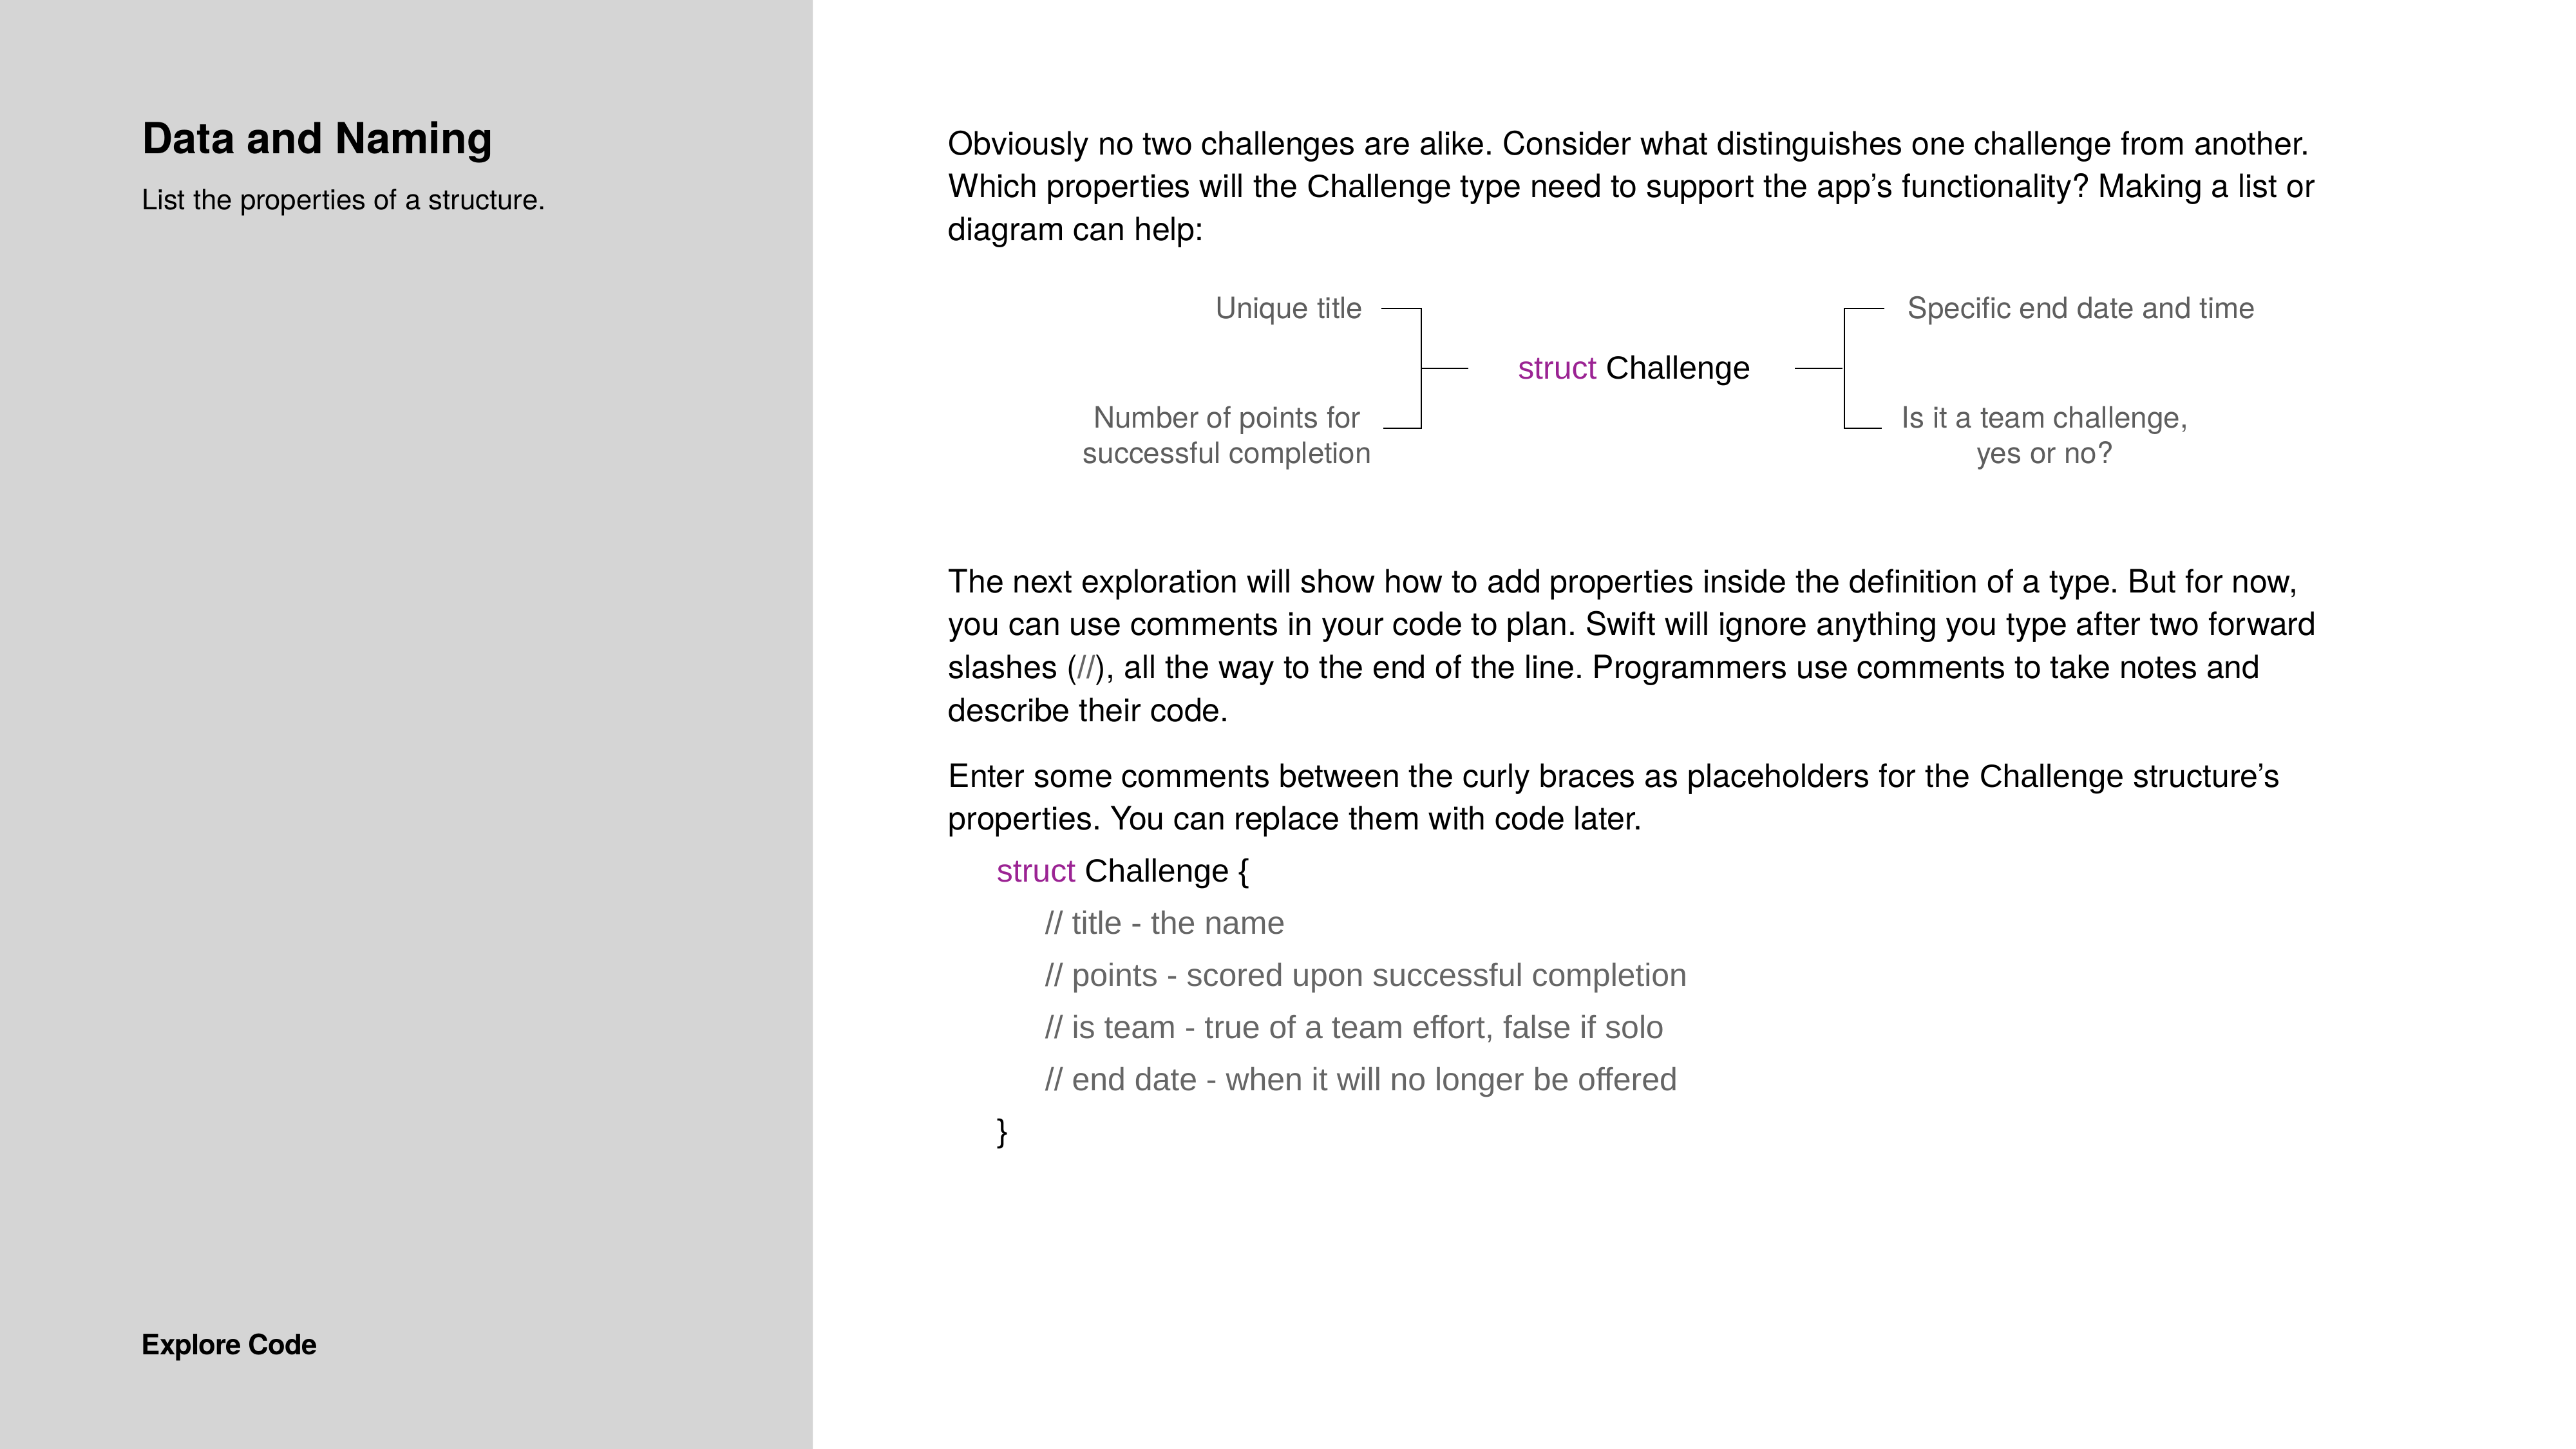

Obviously no two challenges are alike. Consider what distinguishes one challenge from another. Which properties will the Challenge type need to support the app’s functionality? Making a list or diagram can help:

The next exploration will show how to add properties inside the definition of a type. But for now, you can use comments in your code to plan. Swift will ignore anything you type after two forward slashes (//), all the way to the end of the line. Programmers use comments to take notes and describe their code.
Enter some comments between the curly braces as placeholders for the Challenge structure’s properties. You can replace them with code later.
struct Challenge {
// title - the name
// points - scored upon successful completion
// is team - true of a team effort, false if solo
// end date - when it will no longer be offered
}
Unique title
Specific end date and time

struct Challenge

Number of points for successful completion
Is it a team challenge, yes or no?
Data and Naming
List the properties of a structure.
Explore Code
53